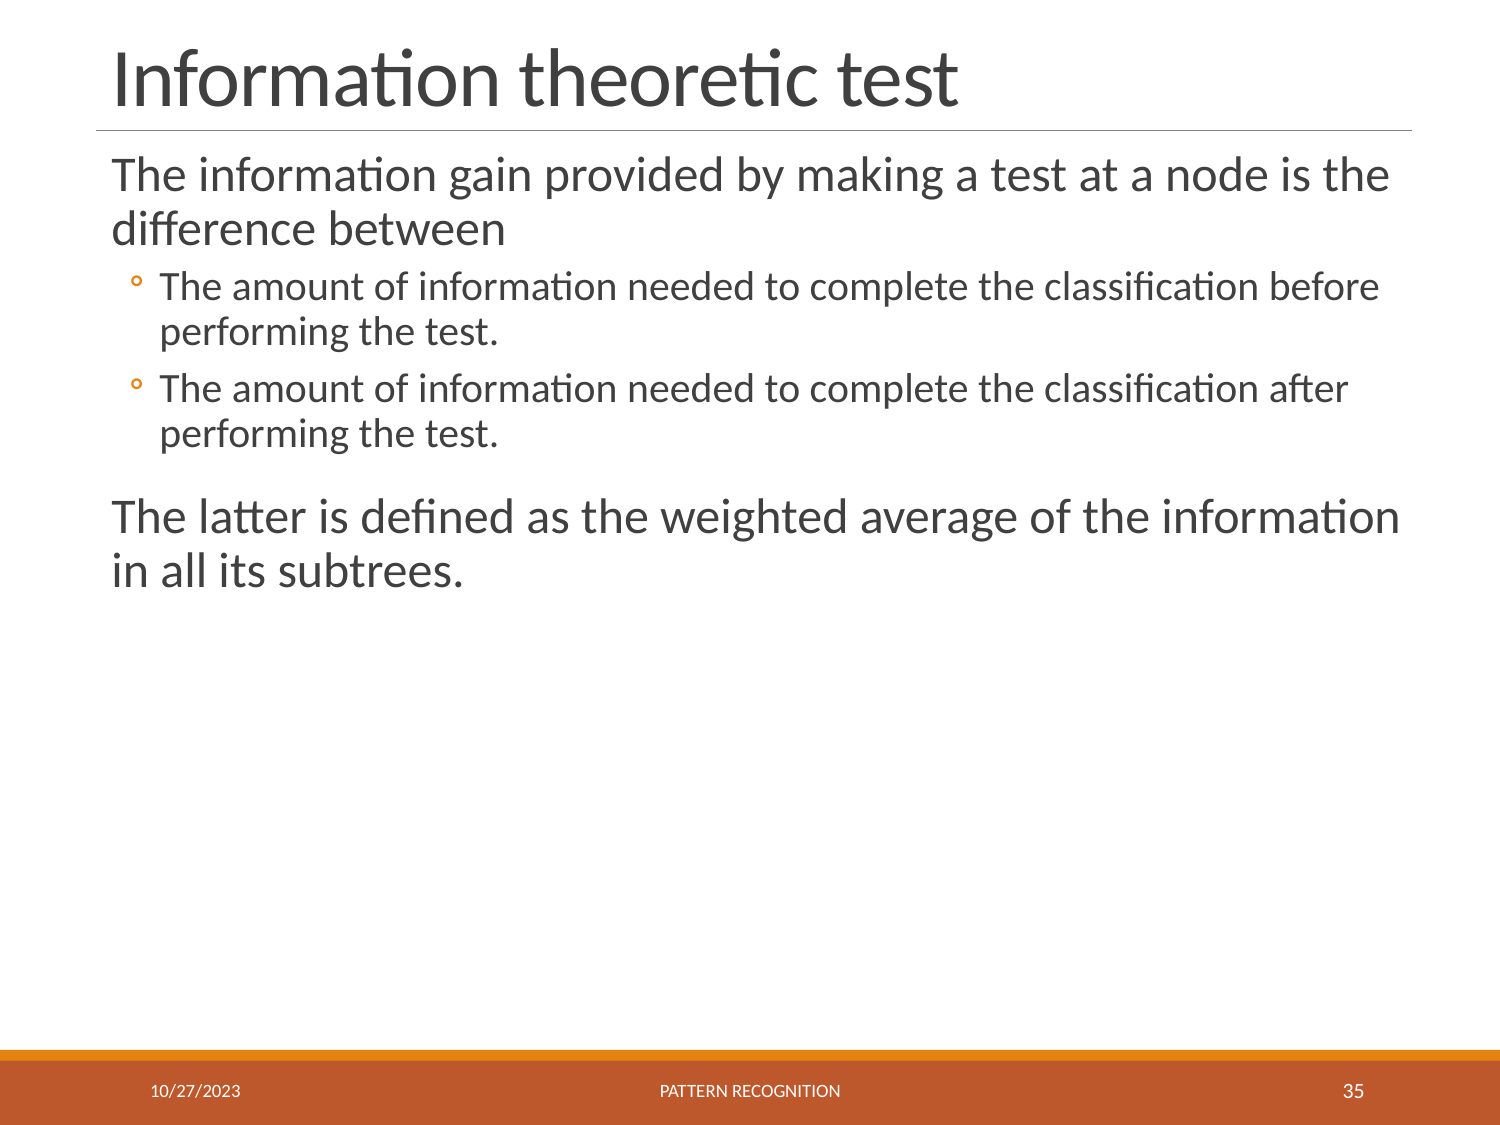

# Information theoretic test
The information gain provided by making a test at a node is the difference between
The amount of information needed to complete the classification before performing the test.
The amount of information needed to complete the classification after performing the test.
The latter is defined as the weighted average of the information in all its subtrees.
10/27/2023
Pattern recognition
35